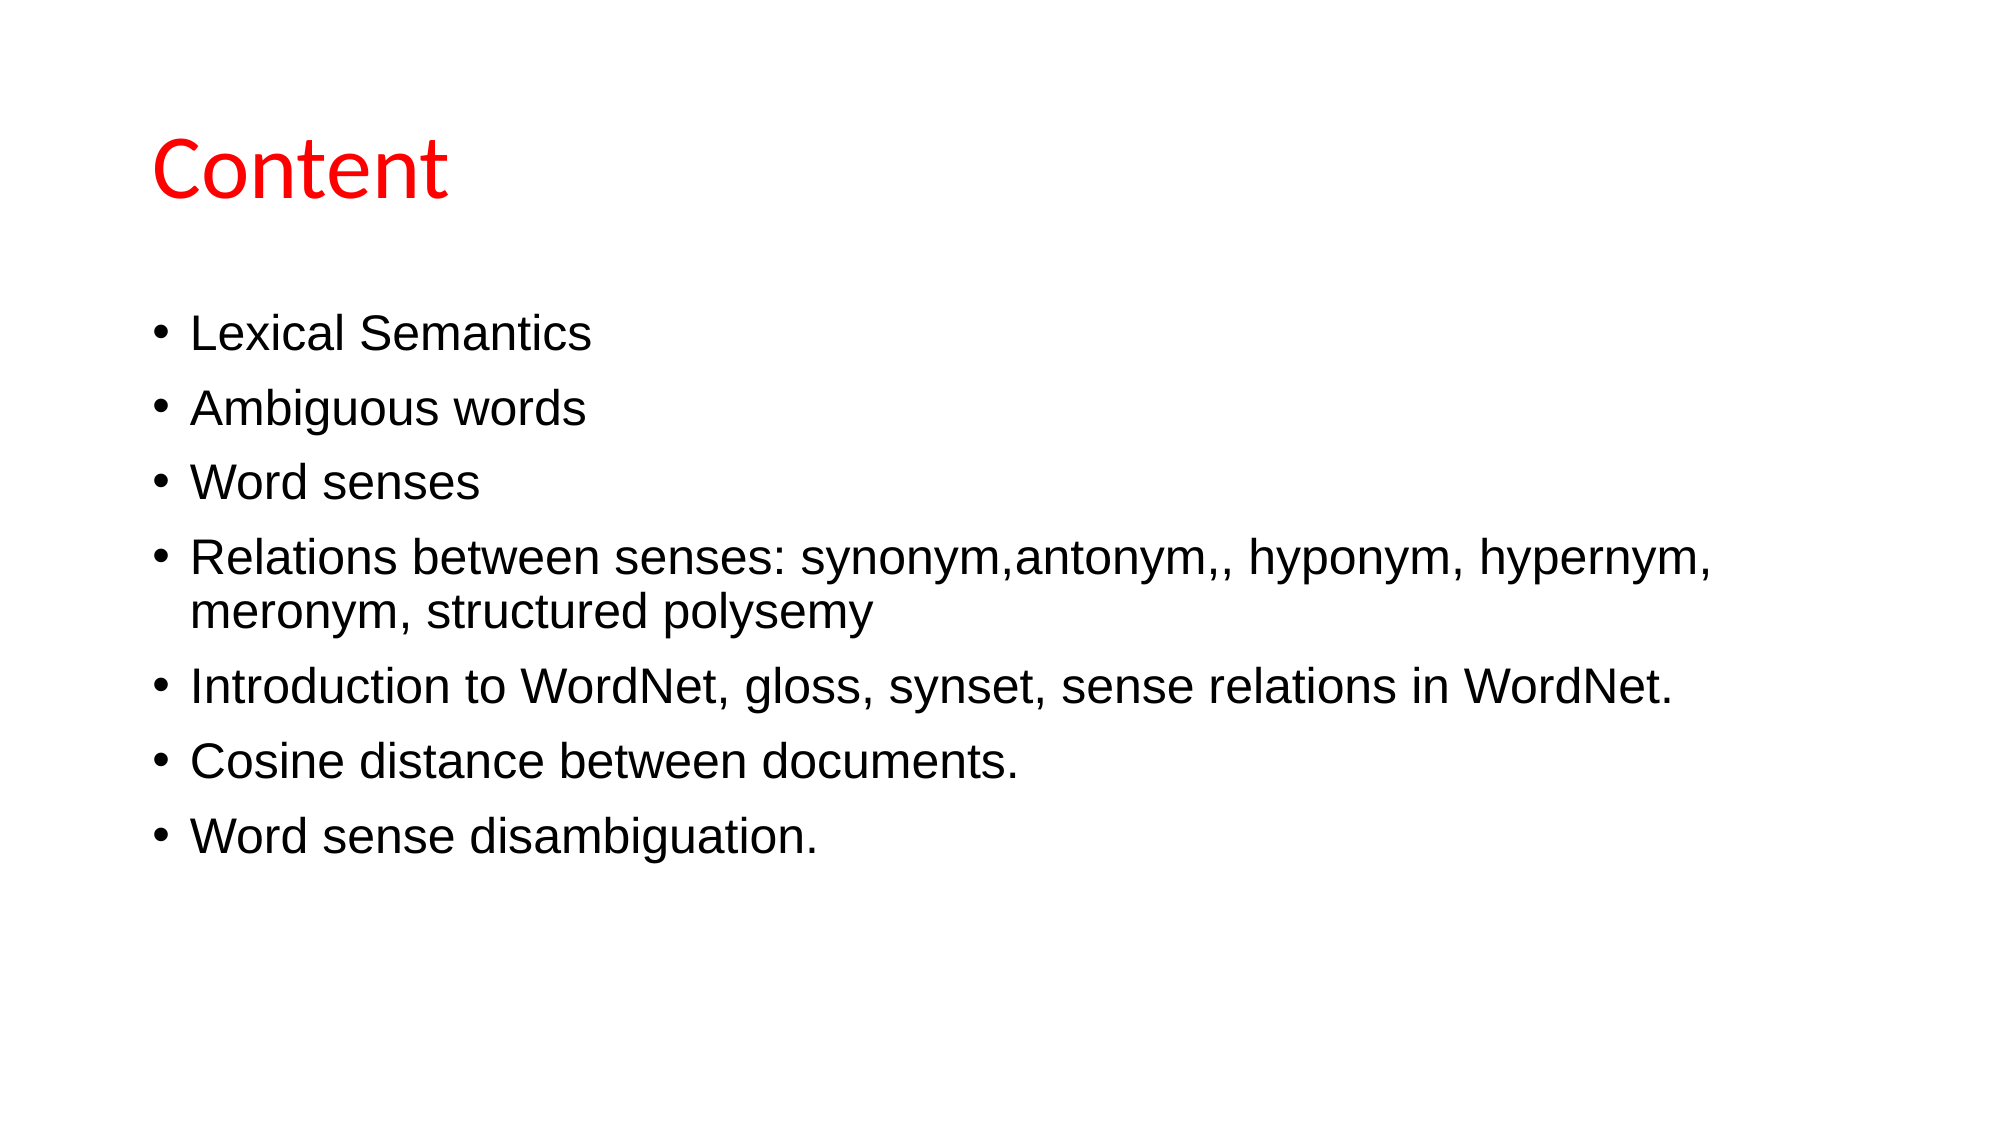

# Content
Lexical Semantics
Ambiguous words
Word senses
Relations between senses: synonym,antonym,, hyponym, hypernym, meronym, structured polysemy
Introduction to WordNet, gloss, synset, sense relations in WordNet.
Cosine distance between documents.
Word sense disambiguation.